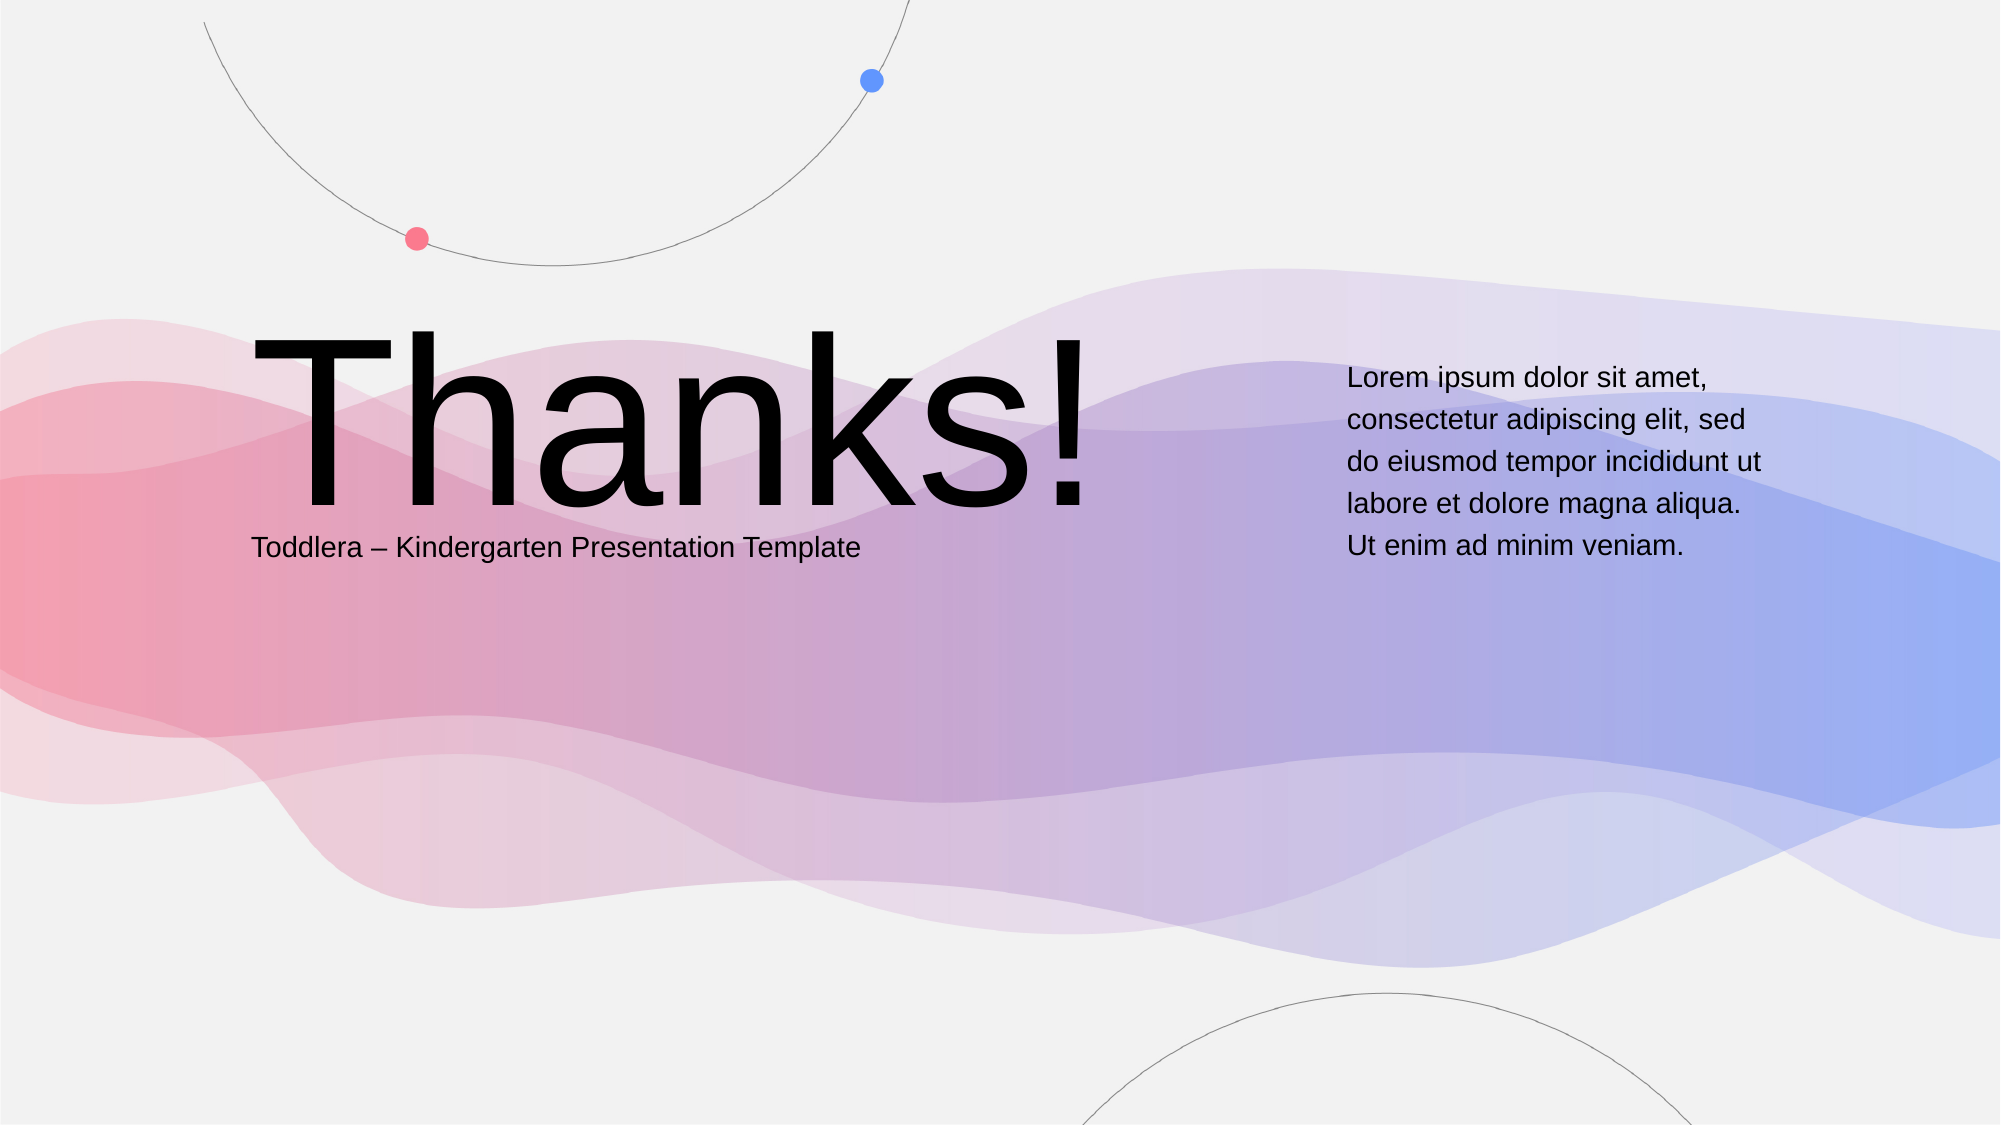

# Thanks!
Lorem ipsum dolor sit amet, consectetur adipiscing elit, sed do eiusmod tempor incididunt ut labore et dolore magna aliqua. Ut enim ad minim veniam.
Toddlera – Kindergarten Presentation Template